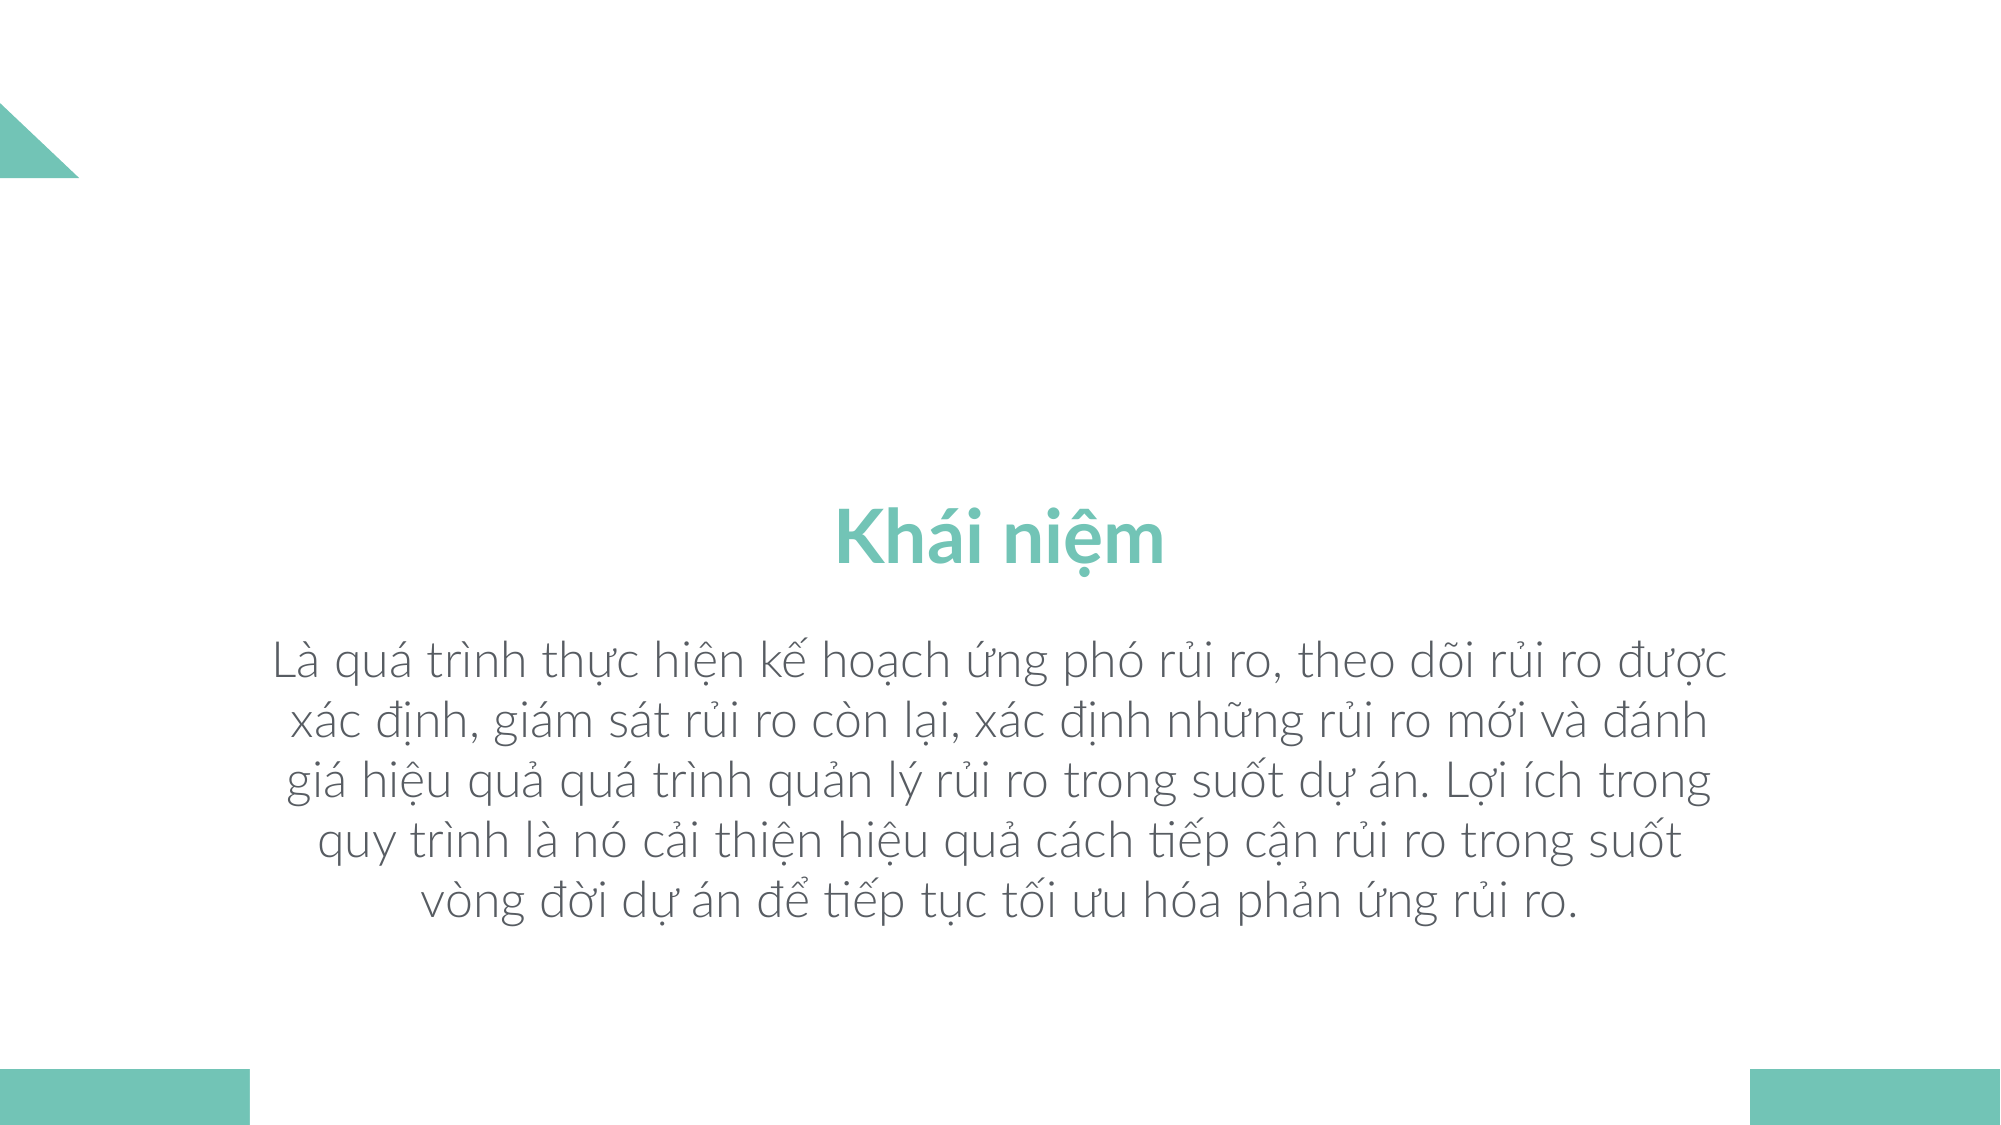

Khái niệm
Là quá trình thực hiện kế hoạch ứng phó rủi ro, theo dõi rủi ro được xác định, giám sát rủi ro còn lại, xác định những rủi ro mới và đánh giá hiệu quả quá trình quản lý rủi ro trong suốt dự án. Lợi ích trong quy trình là nó cải thiện hiệu quả cách tiếp cận rủi ro trong suốt vòng đời dự án để tiếp tục tối ưu hóa phản ứng rủi ro.